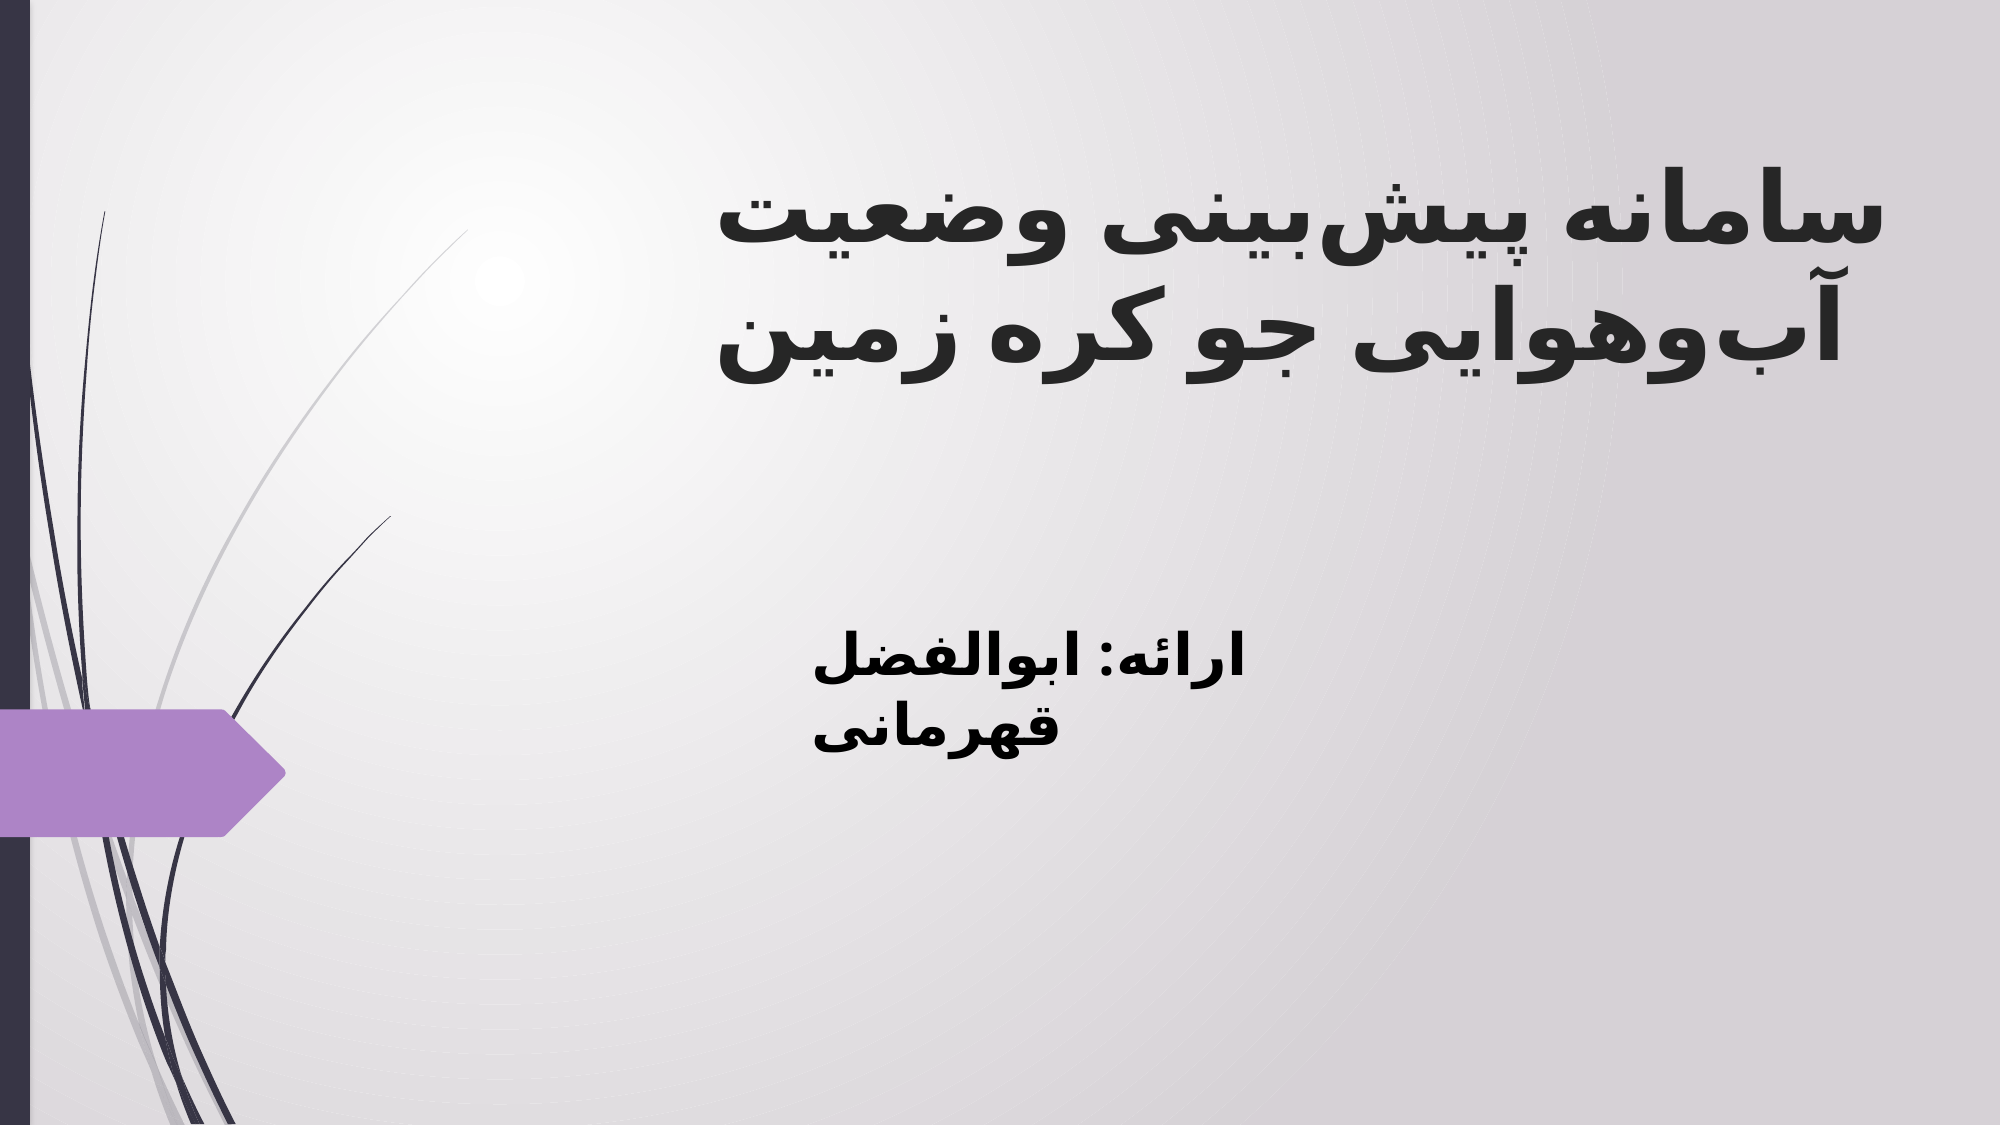

# سامانه پیش‌بینی وضعیت آب‌وهوایی جو کره زمین
ارائه: ابوالفضل قهرمانی